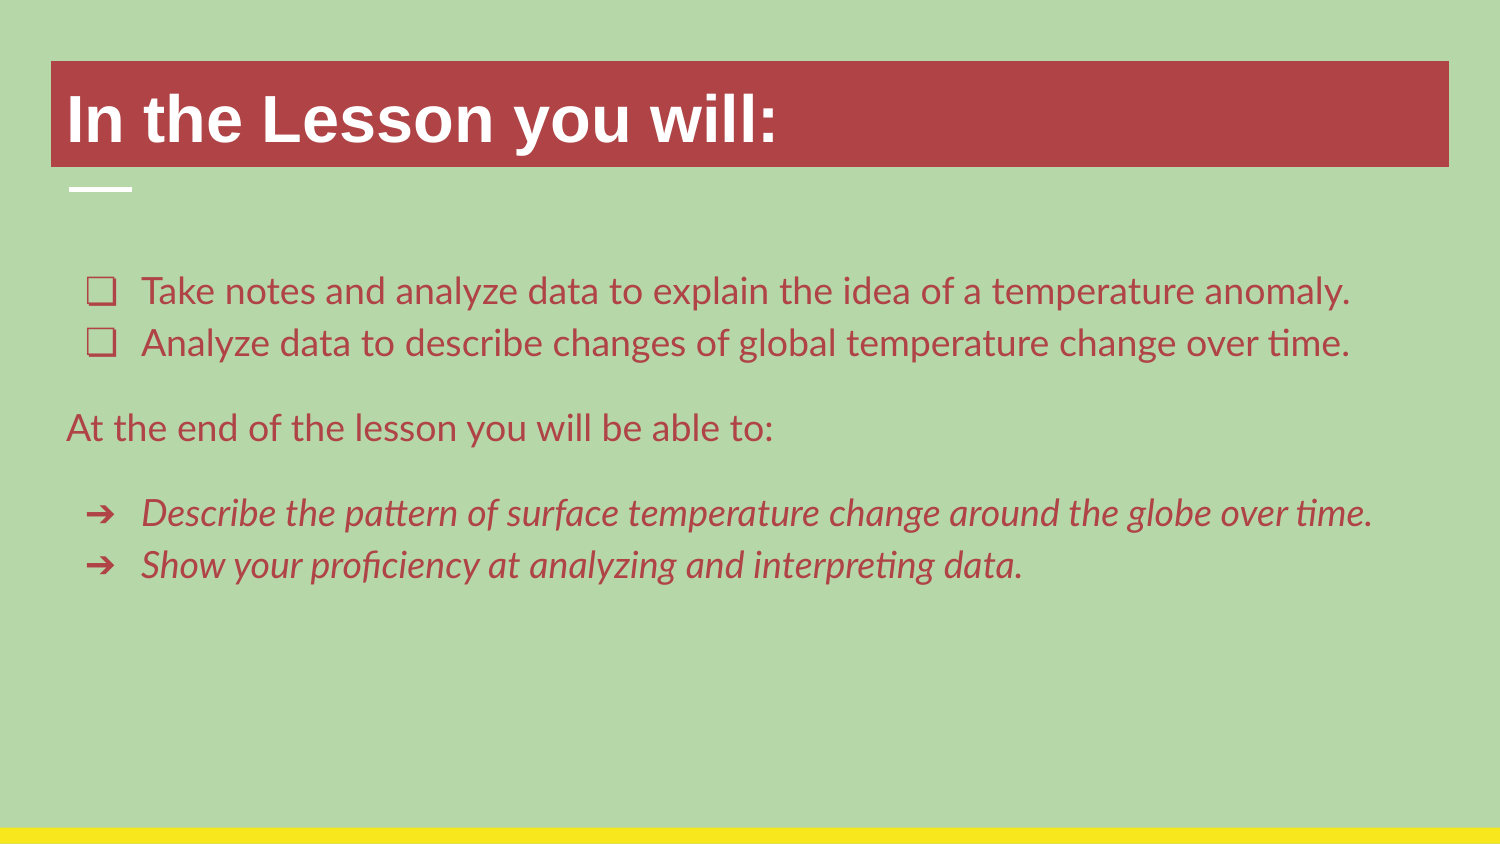

# In the Lesson you will:

Take notes and analyze data to explain the idea of a temperature anomaly.
Analyze data to describe changes of global temperature change over time.
At the end of the lesson you will be able to:
Describe the pattern of surface temperature change around the globe over time.
Show your proficiency at analyzing and interpreting data.